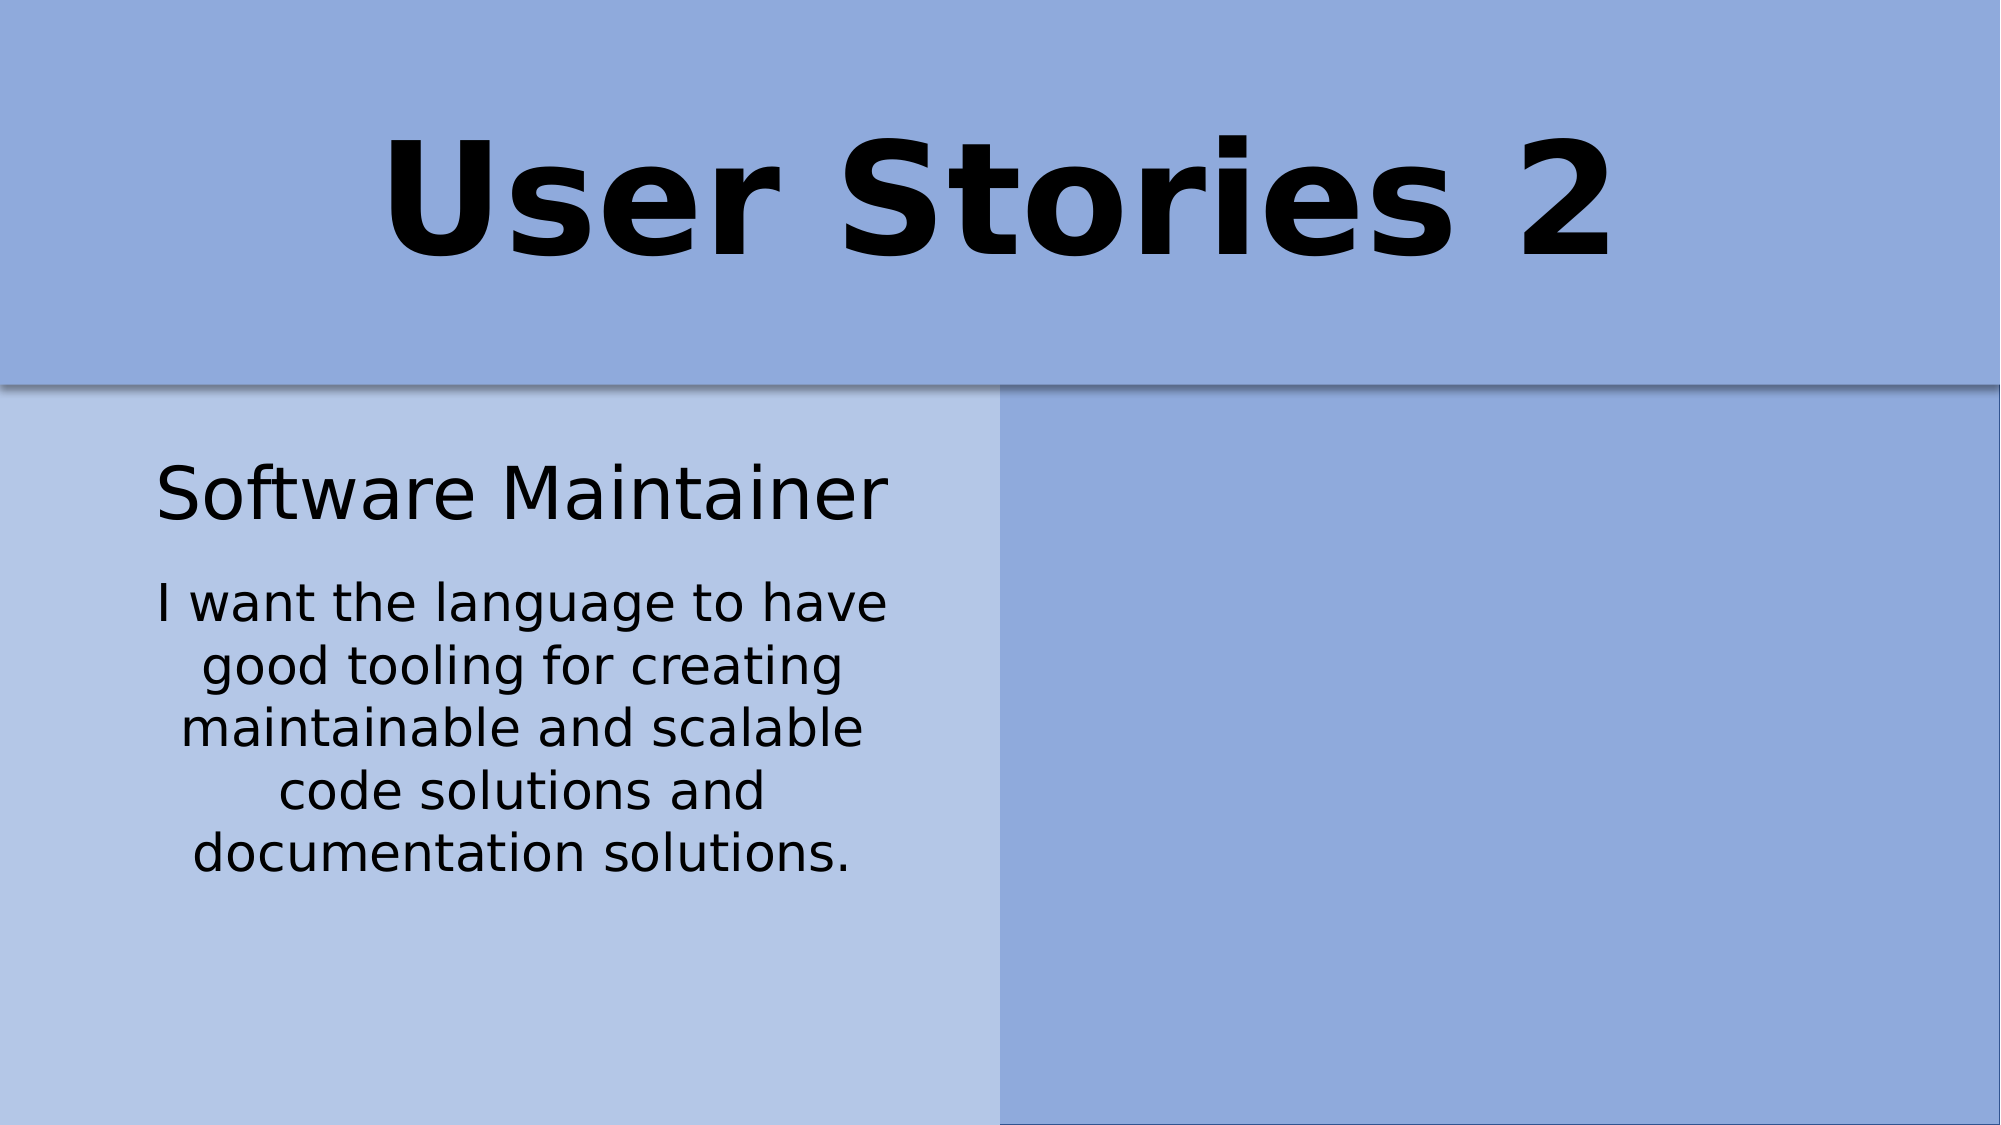

User Stories 2

User
I expect programs and applications written in Koffect to be stable and consistent. Behavior of the program/application should be well-defined.

Software Maintainer
I want the language to have good tooling for creating maintainable and scalable code solutions and documentation solutions.